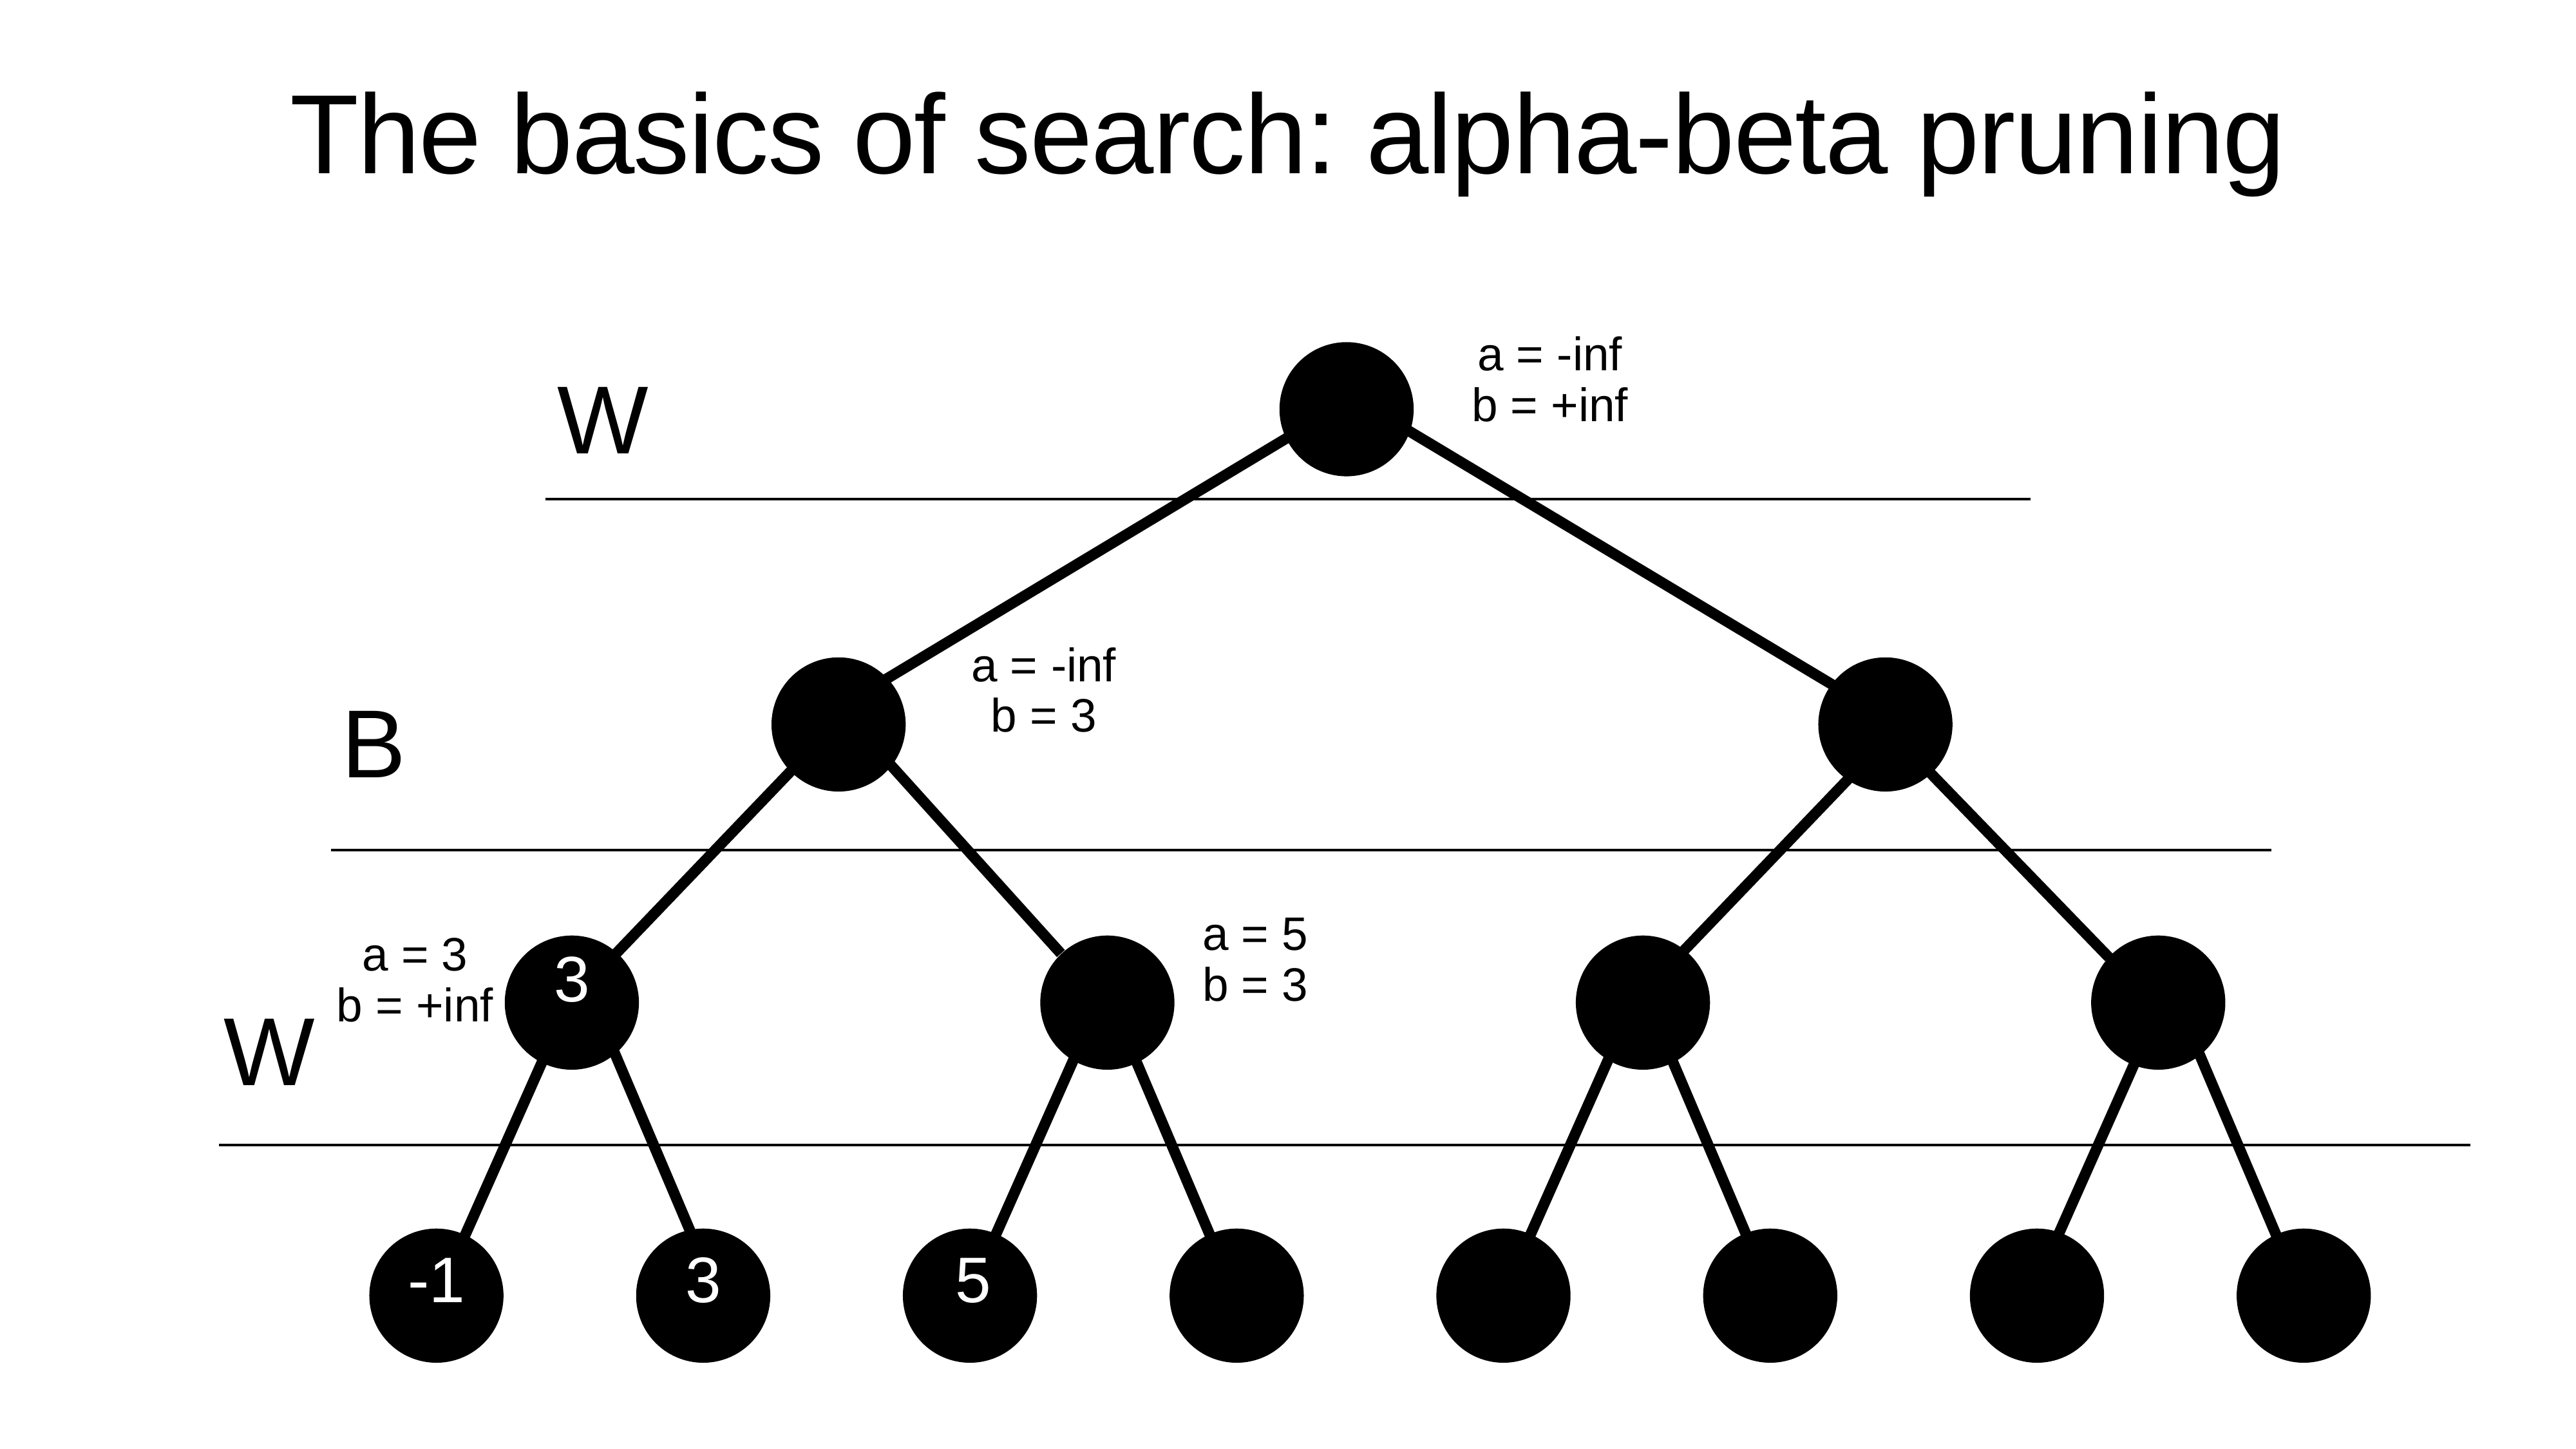

# The basics of search: alpha-beta pruning
a = -inf
b = +inf

W

a = -inf
b = 3

B

a = 5
b = 3
a = 3
b = +inf
3

W

-1

3

5